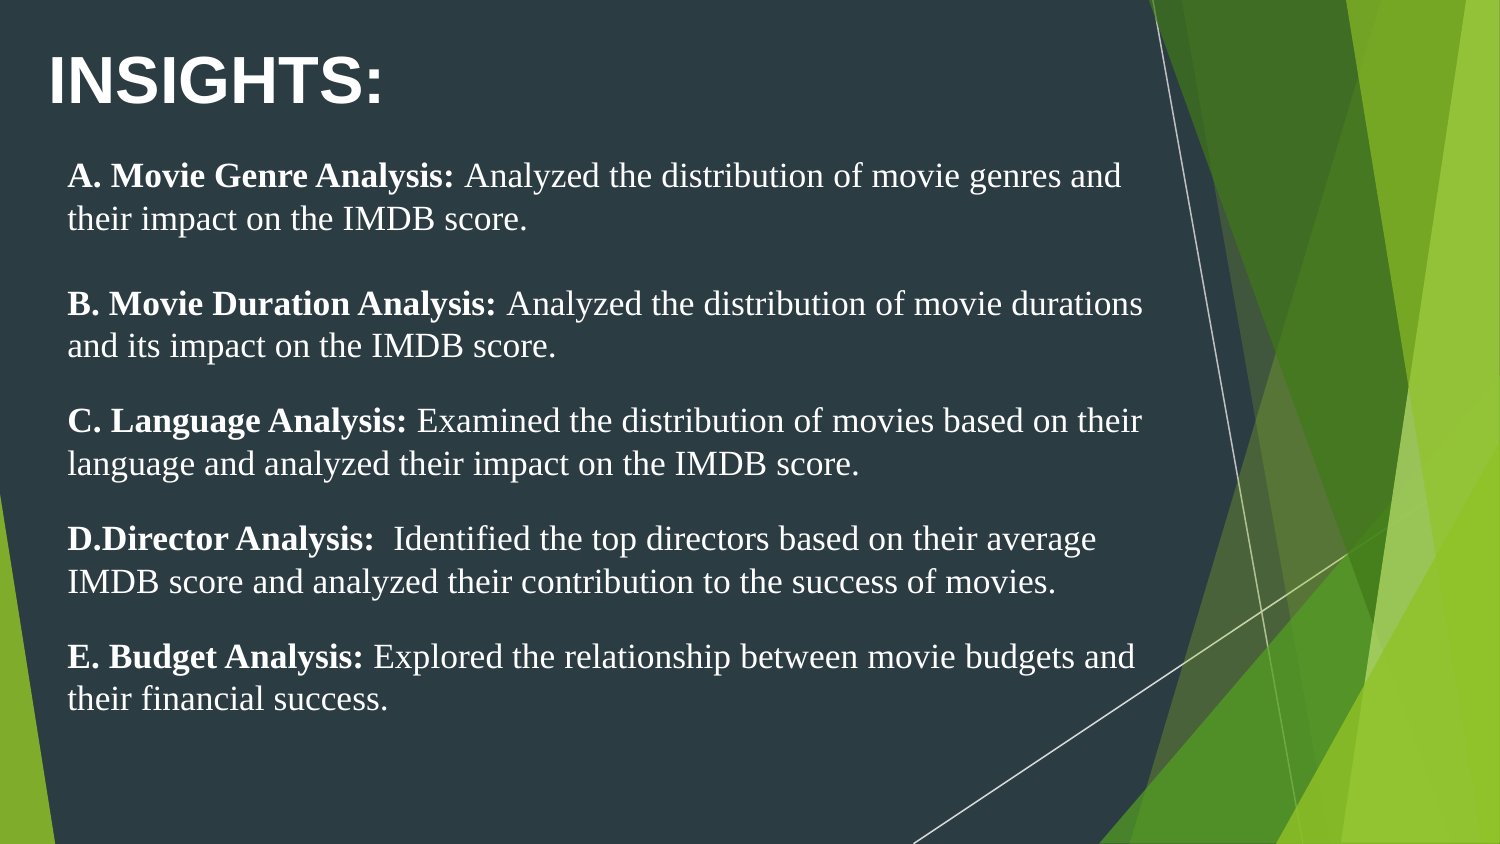

# INSIGHTS:
A. Movie Genre Analysis: Analyzed the distribution of movie genres and their impact on the IMDB score.

B. Movie Duration Analysis: Analyzed the distribution of movie durations and its impact on the IMDB score.

C. Language Analysis: Examined the distribution of movies based on their language and analyzed their impact on the IMDB score.

D.Director Analysis:  Identified the top directors based on their average IMDB score and analyzed their contribution to the success of movies.

E. Budget Analysis: Explored the relationship between movie budgets and their financial success.